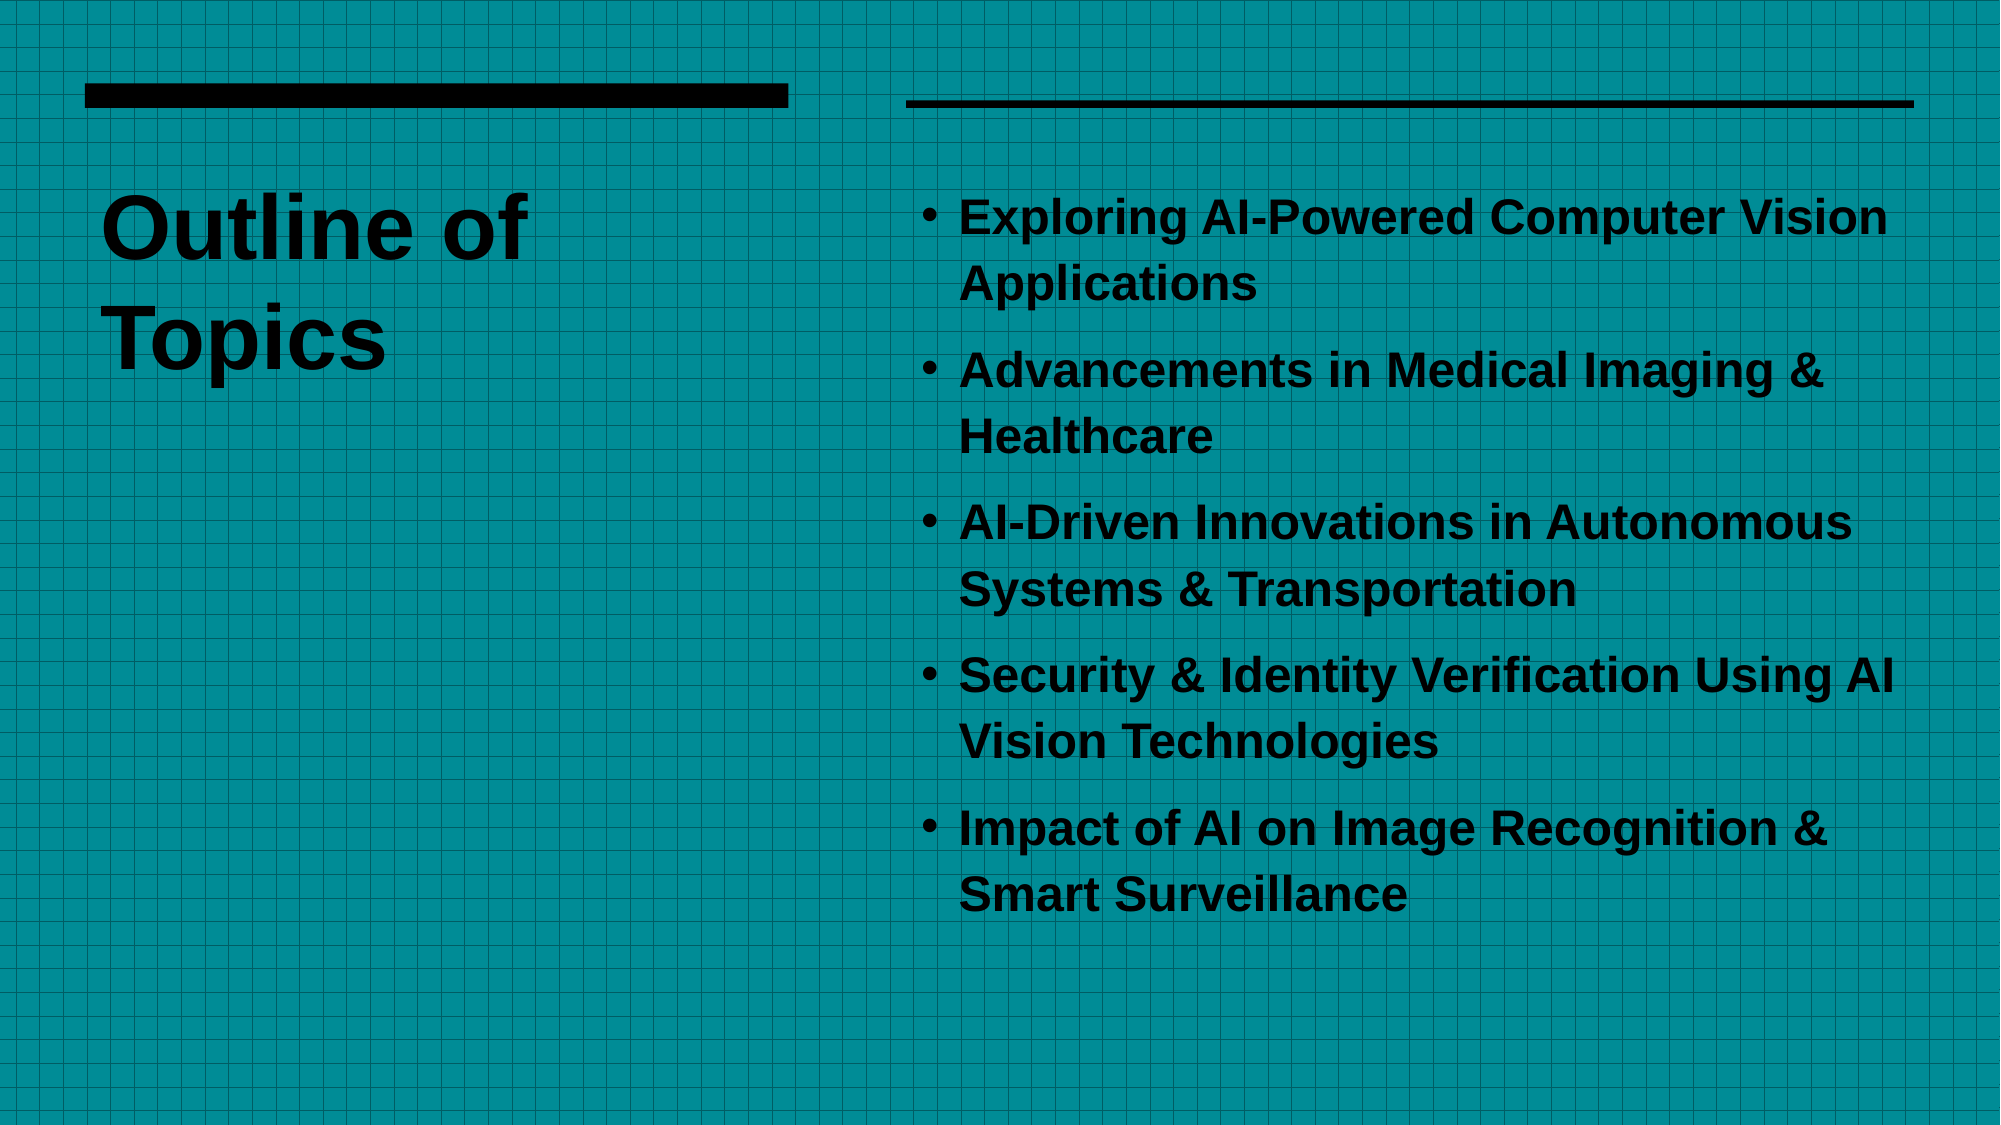

# Outline of Topics
Exploring AI-Powered Computer Vision Applications
Advancements in Medical Imaging & Healthcare
AI-Driven Innovations in Autonomous Systems & Transportation
Security & Identity Verification Using AI Vision Technologies
Impact of AI on Image Recognition & Smart Surveillance